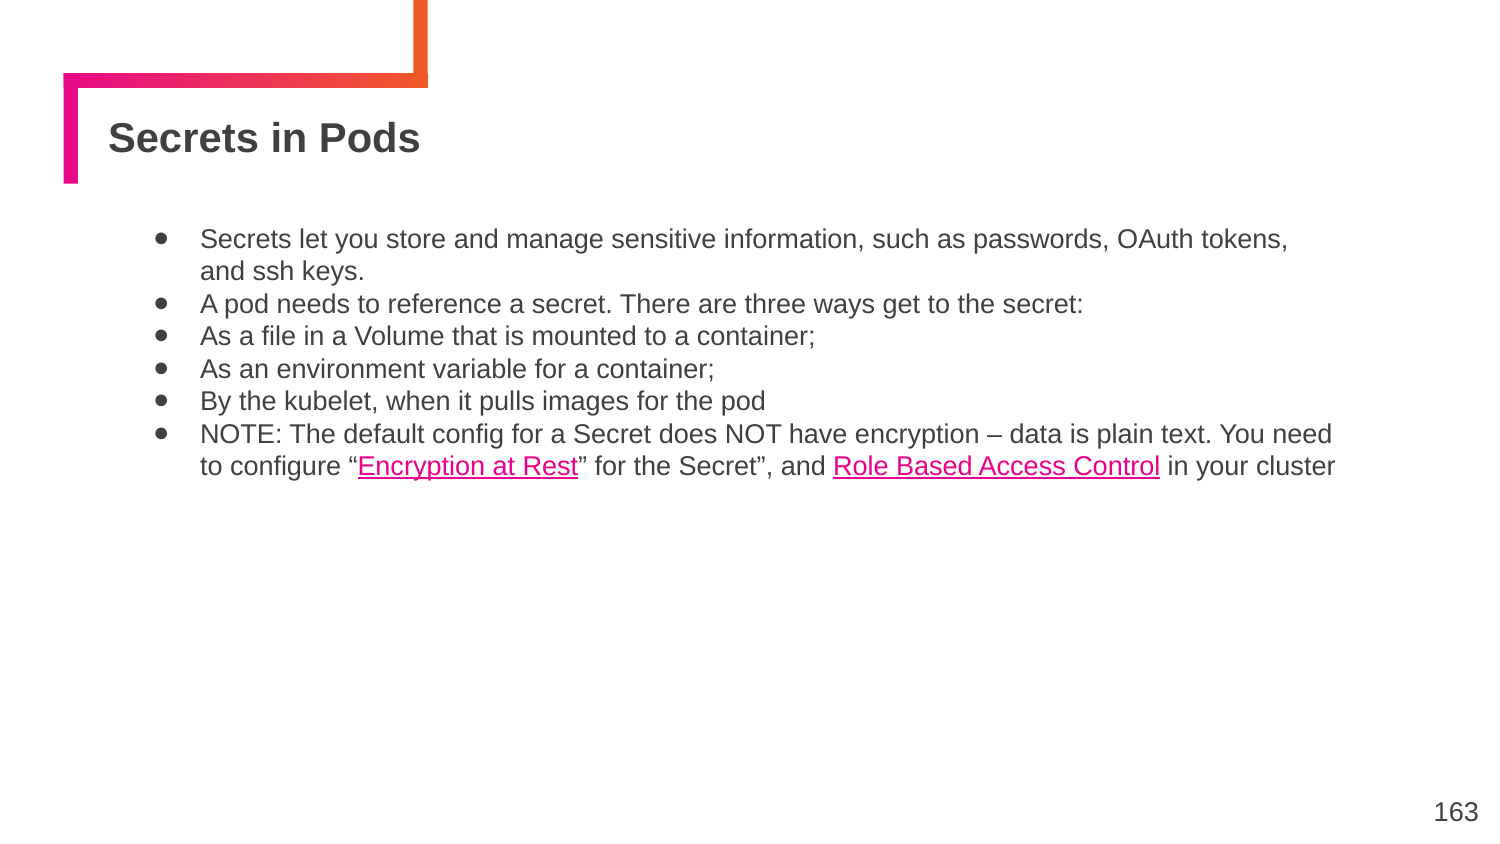

# Secrets in Pods
Secrets let you store and manage sensitive information, such as passwords, OAuth tokens, and ssh keys.
A pod needs to reference a secret. There are three ways get to the secret:
As a file in a Volume that is mounted to a container;
As an environment variable for a container;
By the kubelet, when it pulls images for the pod
NOTE: The default config for a Secret does NOT have encryption – data is plain text. You need to configure “Encryption at Rest” for the Secret”, and Role Based Access Control in your cluster
163